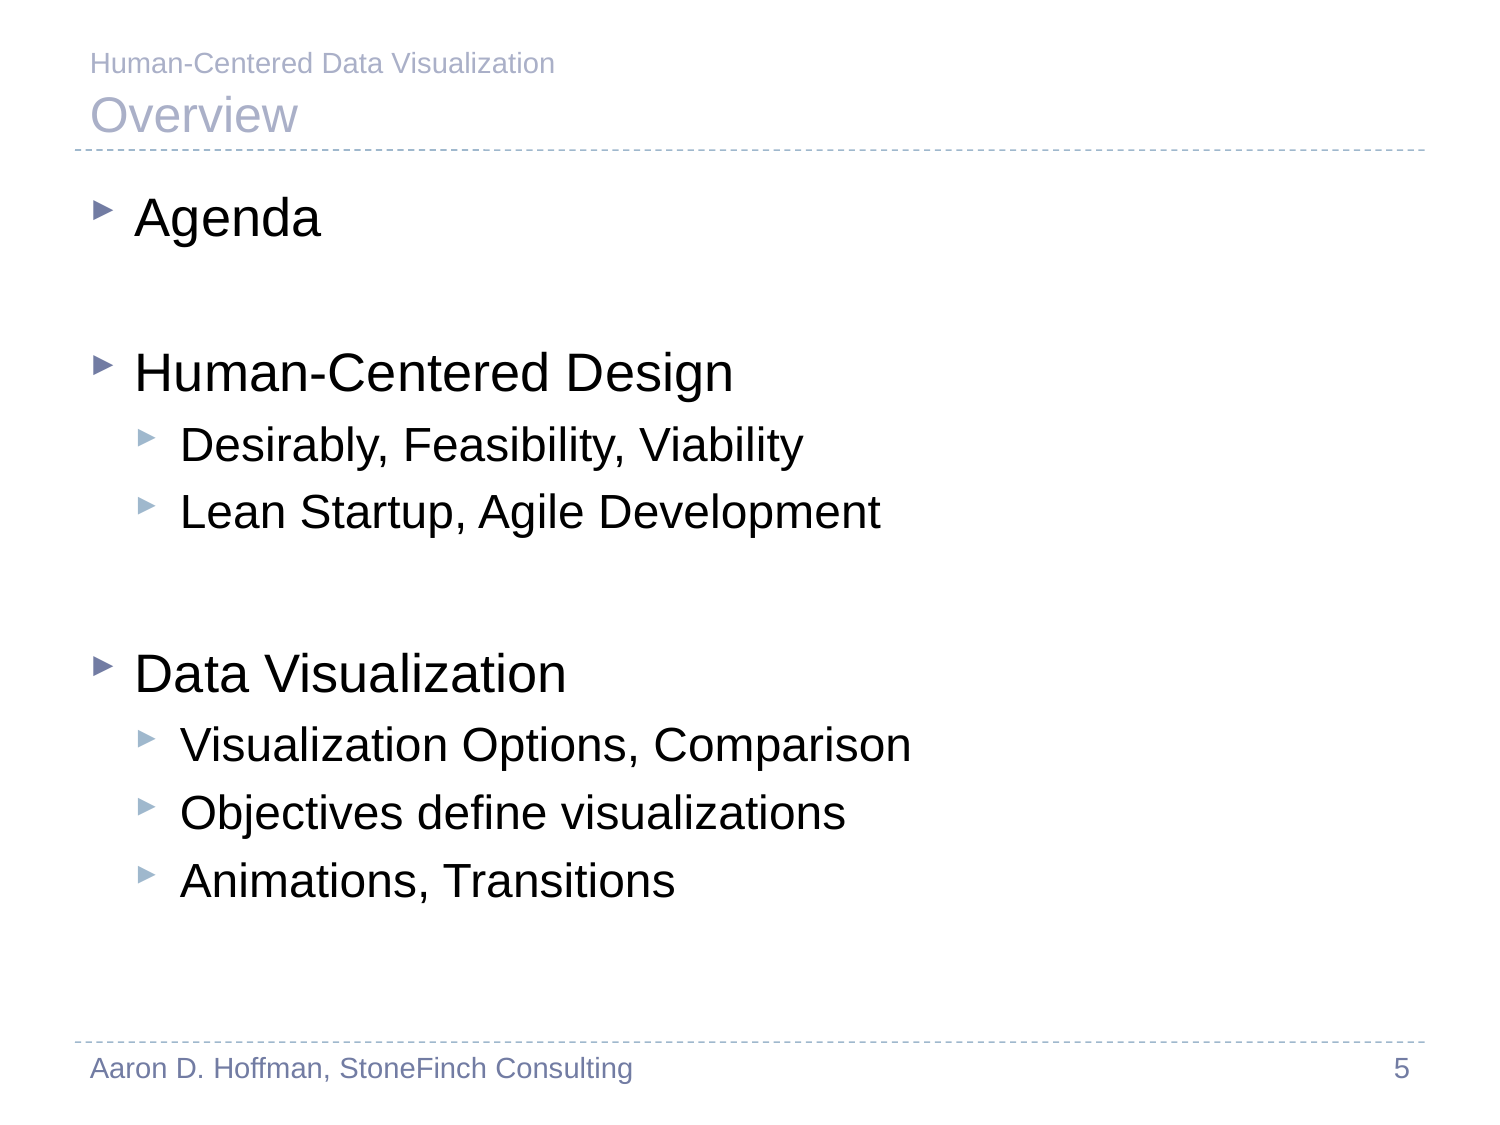

Human-Centered Data Visualization
# Overview
Agenda

Human-Centered Design
Desirably, Feasibility, Viability
Lean Startup, Agile Development

Data Visualization
Visualization Options, Comparison
Objectives define visualizations
Animations, Transitions

Aaron D. Hoffman, StoneFinch Consulting
5